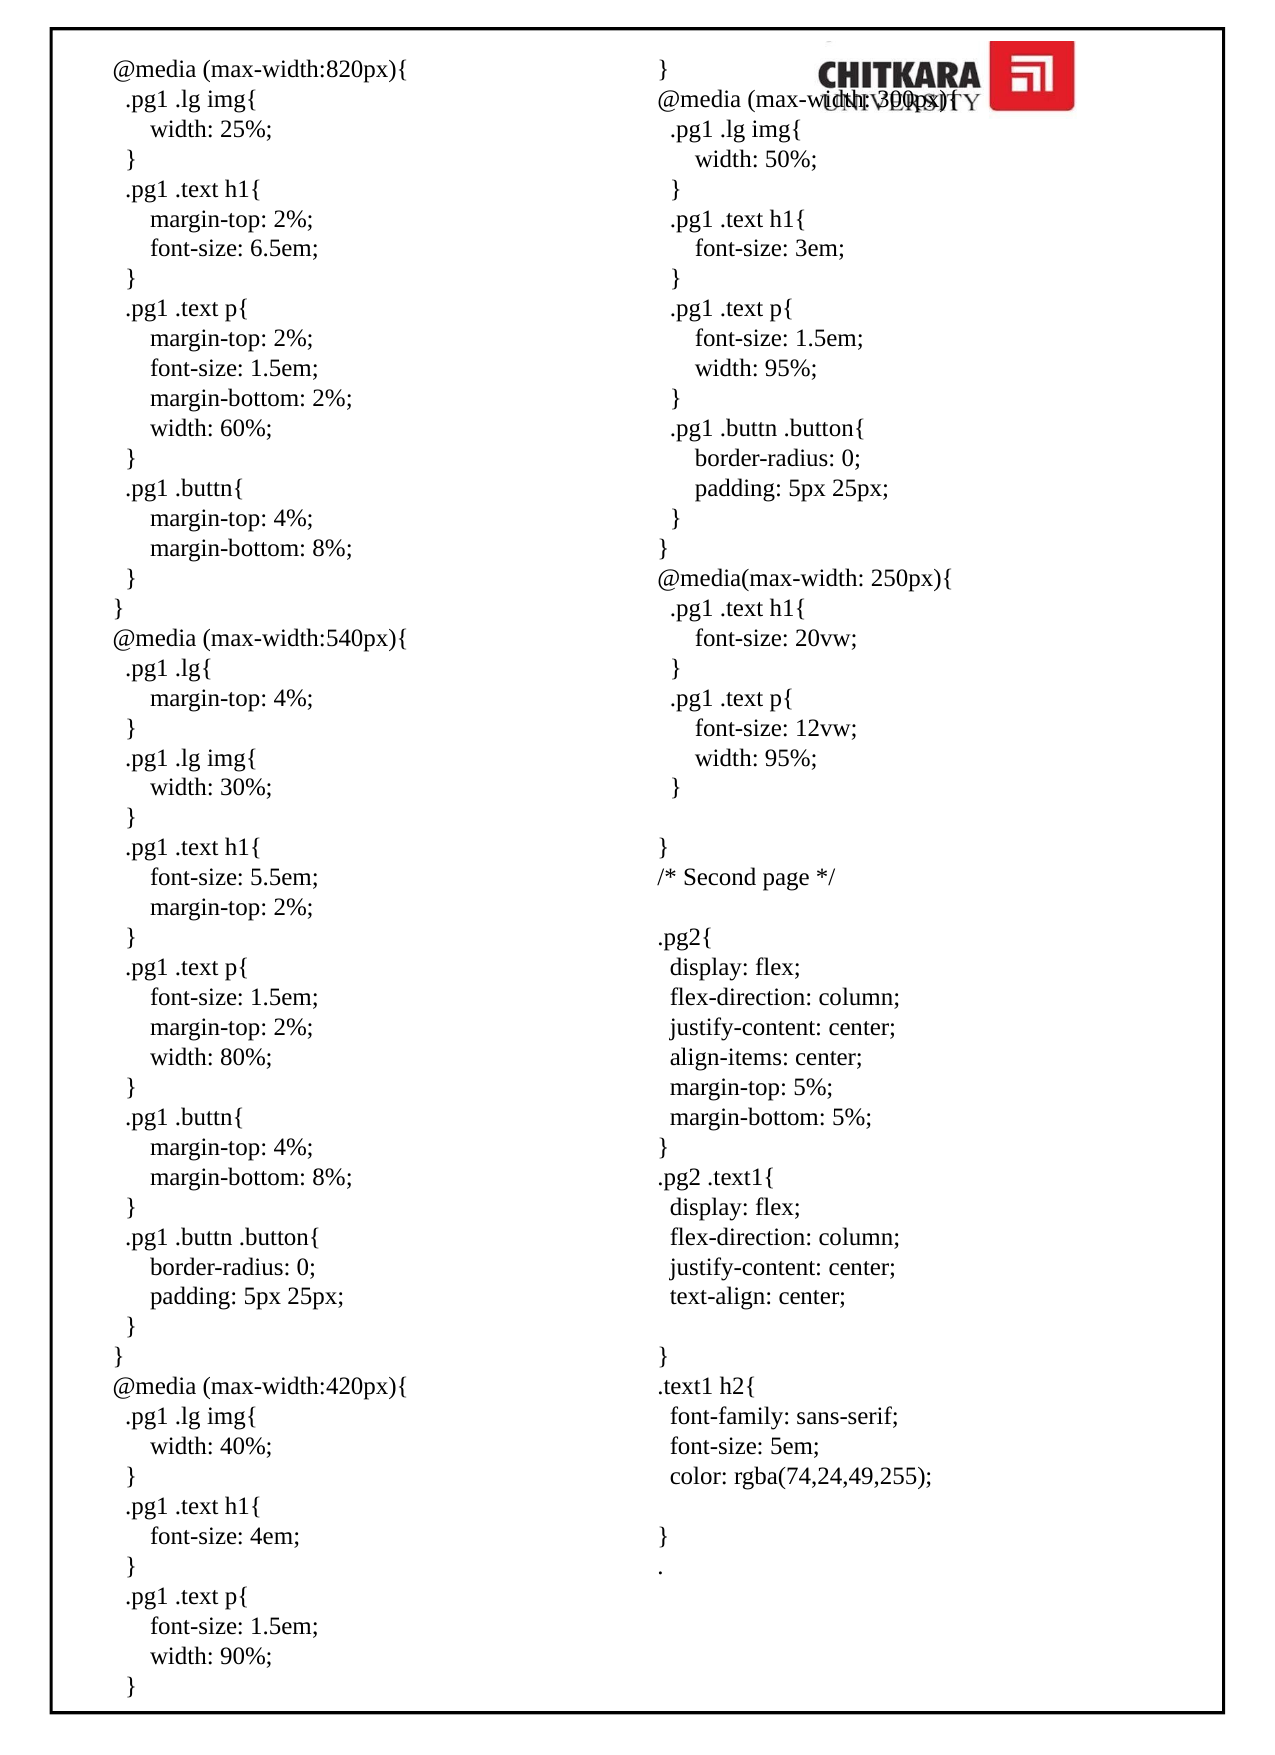

@media (max-width:820px){
  .pg1 .lg img{
      width: 25%;
  }
  .pg1 .text h1{
      margin-top: 2%;
      font-size: 6.5em;
  }
  .pg1 .text p{
      margin-top: 2%;
      font-size: 1.5em;
      margin-bottom: 2%;
      width: 60%;
  }
  .pg1 .buttn{
      margin-top: 4%;
      margin-bottom: 8%;
  }
}
@media (max-width:540px){
  .pg1 .lg{
      margin-top: 4%;
  }
  .pg1 .lg img{
      width: 30%;
  }
  .pg1 .text h1{
      font-size: 5.5em;
      margin-top: 2%;
  }
  .pg1 .text p{
      font-size: 1.5em;
      margin-top: 2%;
      width: 80%;
  }
  .pg1 .buttn{
      margin-top: 4%;
      margin-bottom: 8%;
  }
  .pg1 .buttn .button{
      border-radius: 0;
      padding: 5px 25px;
  }
}
@media (max-width:420px){
  .pg1 .lg img{
      width: 40%;
  }
  .pg1 .text h1{
      font-size: 4em;
  }
  .pg1 .text p{
      font-size: 1.5em;
      width: 90%;
  }
}
@media (max-width: 300px){
  .pg1 .lg img{
      width: 50%;
  }
  .pg1 .text h1{
      font-size: 3em;
  }
  .pg1 .text p{
      font-size: 1.5em;
      width: 95%;
  }
  .pg1 .buttn .button{
      border-radius: 0;
      padding: 5px 25px;
  }
}
@media(max-width: 250px){
  .pg1 .text h1{
      font-size: 20vw;
  }
  .pg1 .text p{
      font-size: 12vw;
      width: 95%;
  }
}
/* Second page */
.pg2{
  display: flex;
  flex-direction: column;
  justify-content: center;
  align-items: center;
  margin-top: 5%;
  margin-bottom: 5%;
}
.pg2 .text1{
  display: flex;
  flex-direction: column;
  justify-content: center;
  text-align: center;
}
.text1 h2{
  font-family: sans-serif;
  font-size: 5em;
  color: rgba(74,24,49,255);
}
.